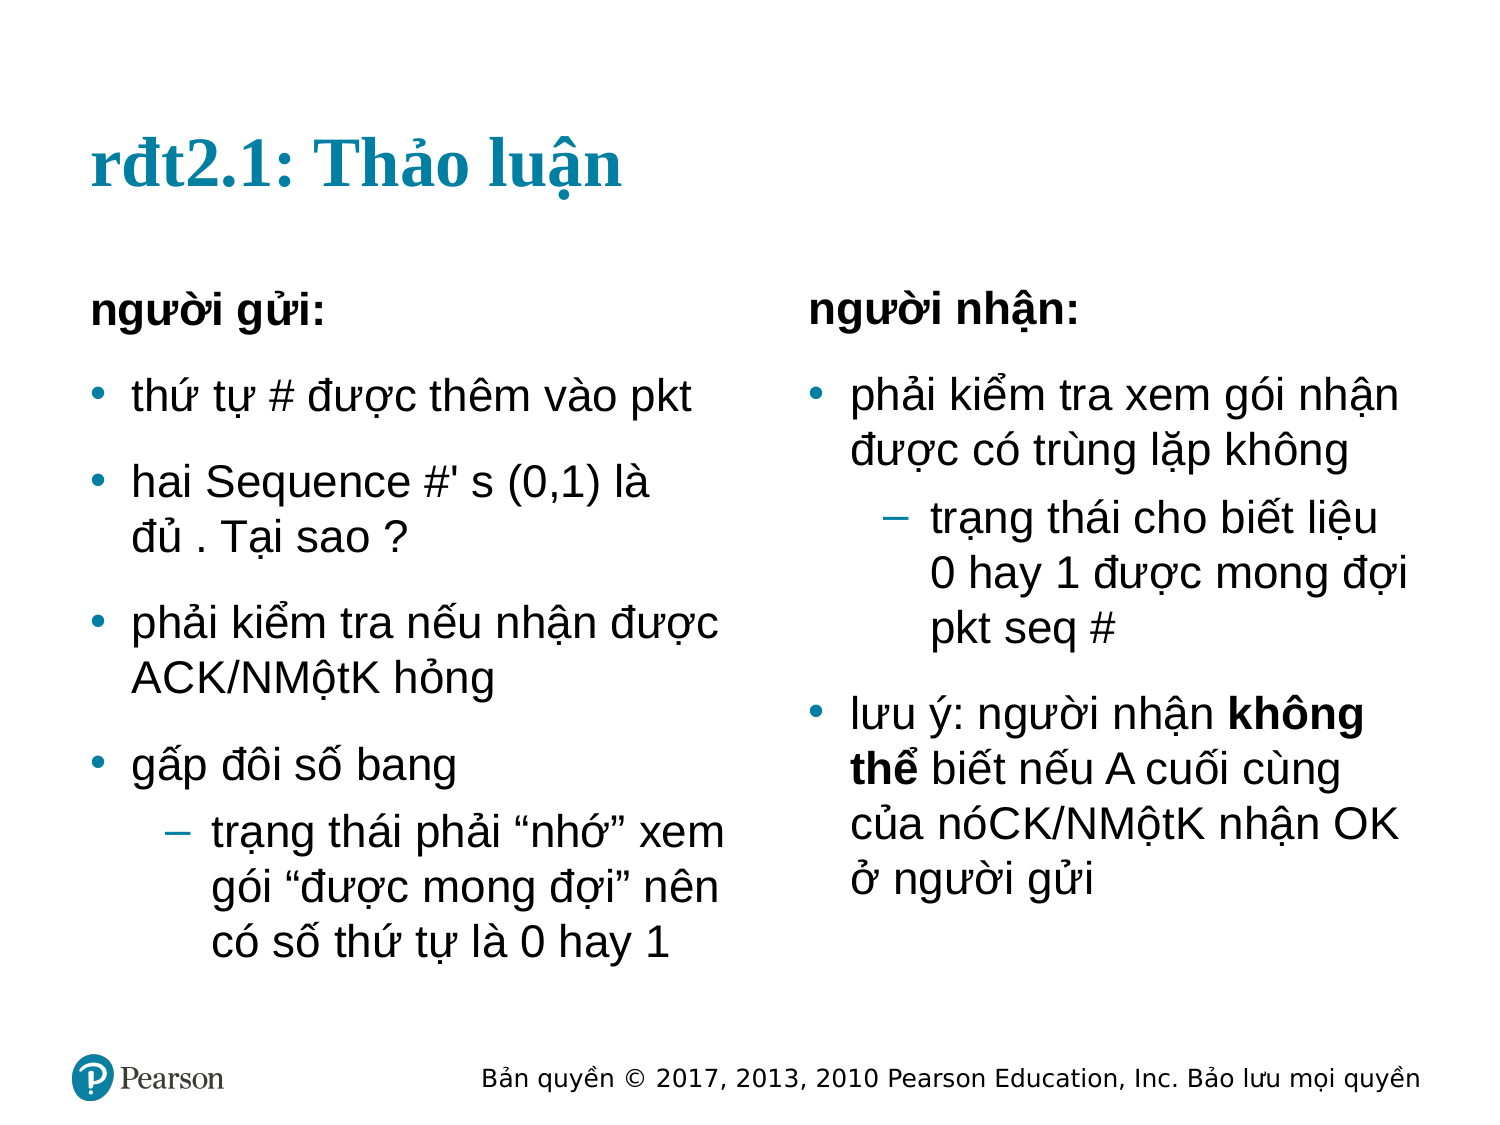

# r đ t2.1: Thảo luận
người nhận:
phải kiểm tra xem gói nhận được có trùng lặp không
trạng thái cho biết liệu 0 hay 1 được mong đợi pkt seq #
lưu ý: người nhận không thể biết nếu A cuối cùng của nó C K/N Một K nhận O K ở người gửi
người gửi:
thứ tự # được thêm vào pkt
hai Sequence #' s (0,1) là đủ . Tại sao ?
phải kiểm tra nếu nhận được A C K / N Một K hỏng
gấp đôi số bang
trạng thái phải “nhớ” xem gói “được mong đợi” nên có số thứ tự là 0 hay 1